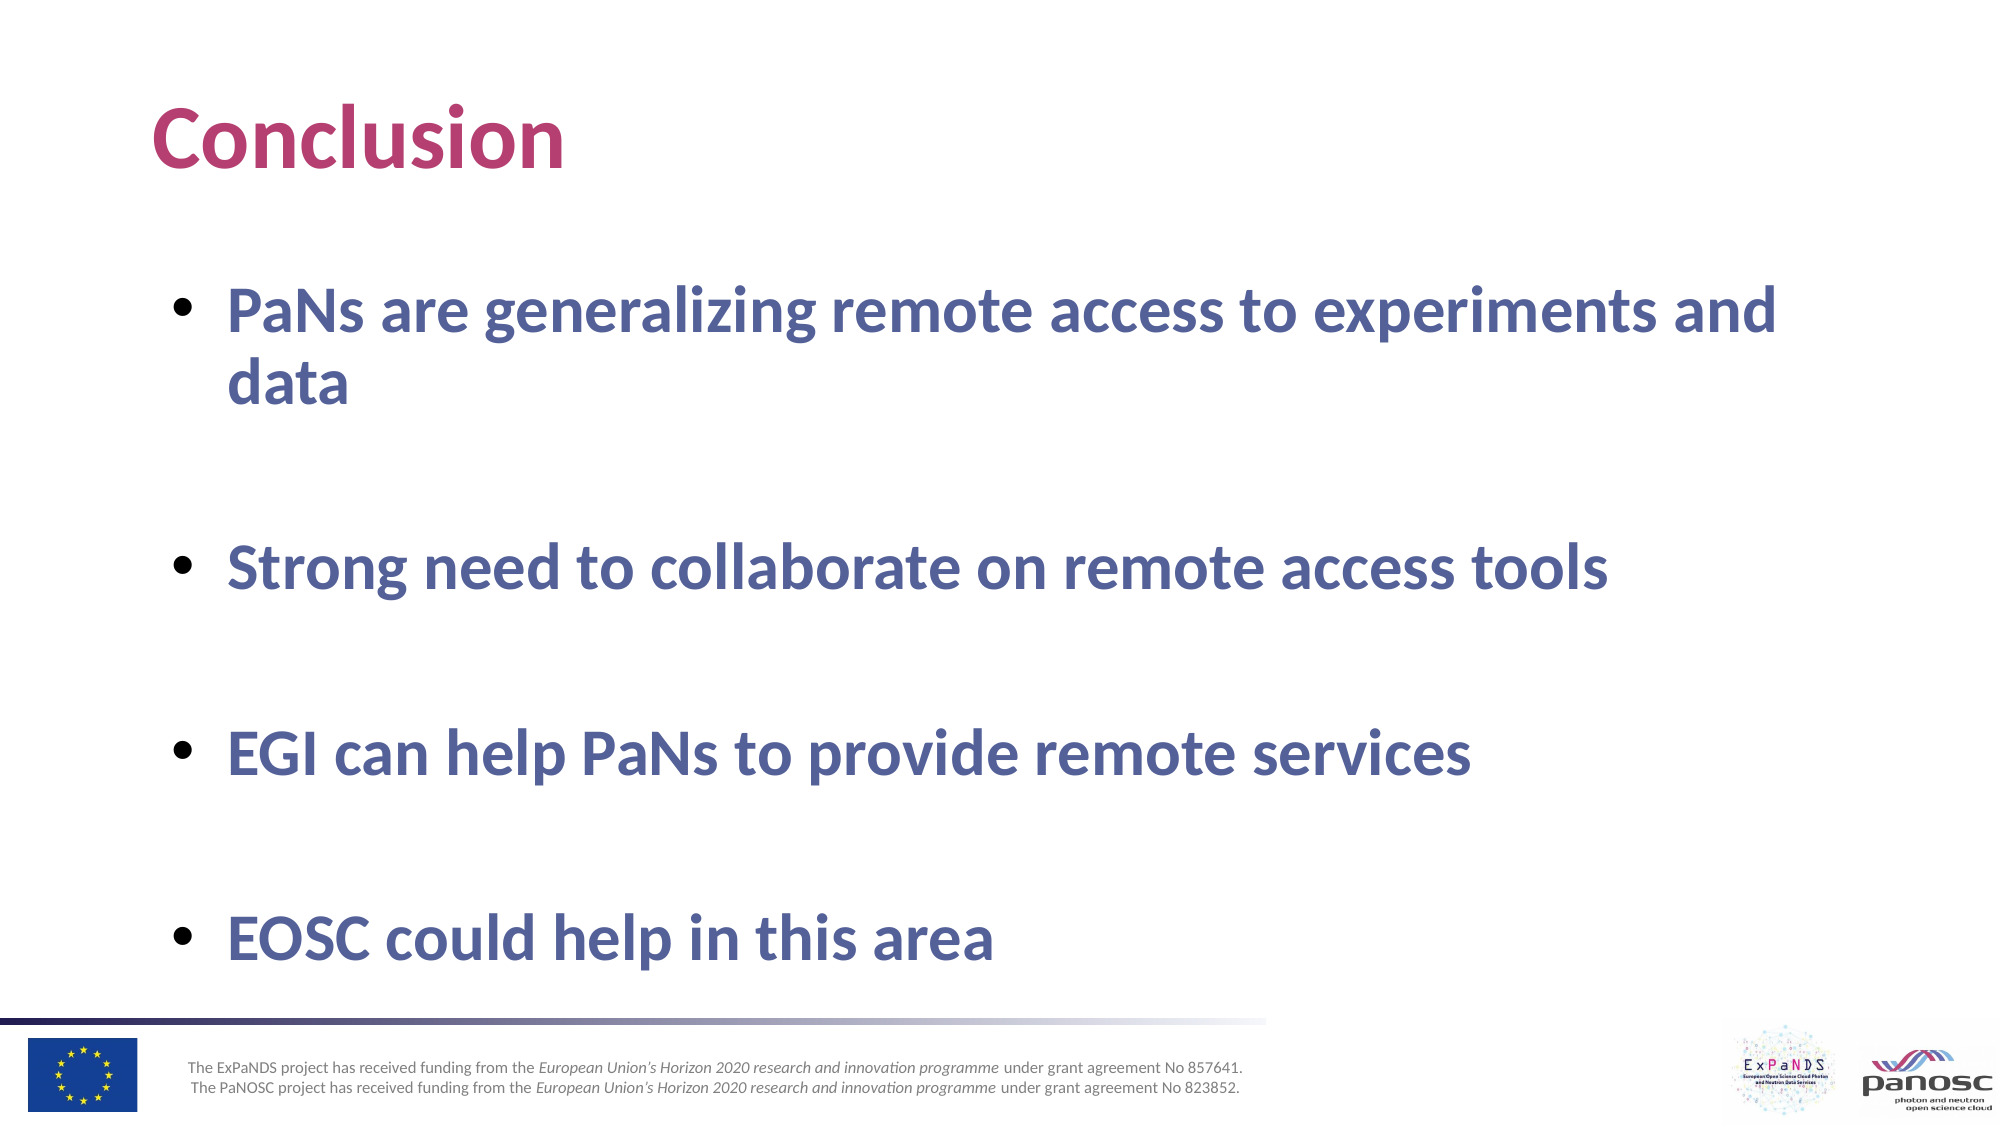

# Conclusion
PaNs are generalizing remote access to experiments and data

Strong need to collaborate on remote access tools

EGI can help PaNs to provide remote services

EOSC could help in this area